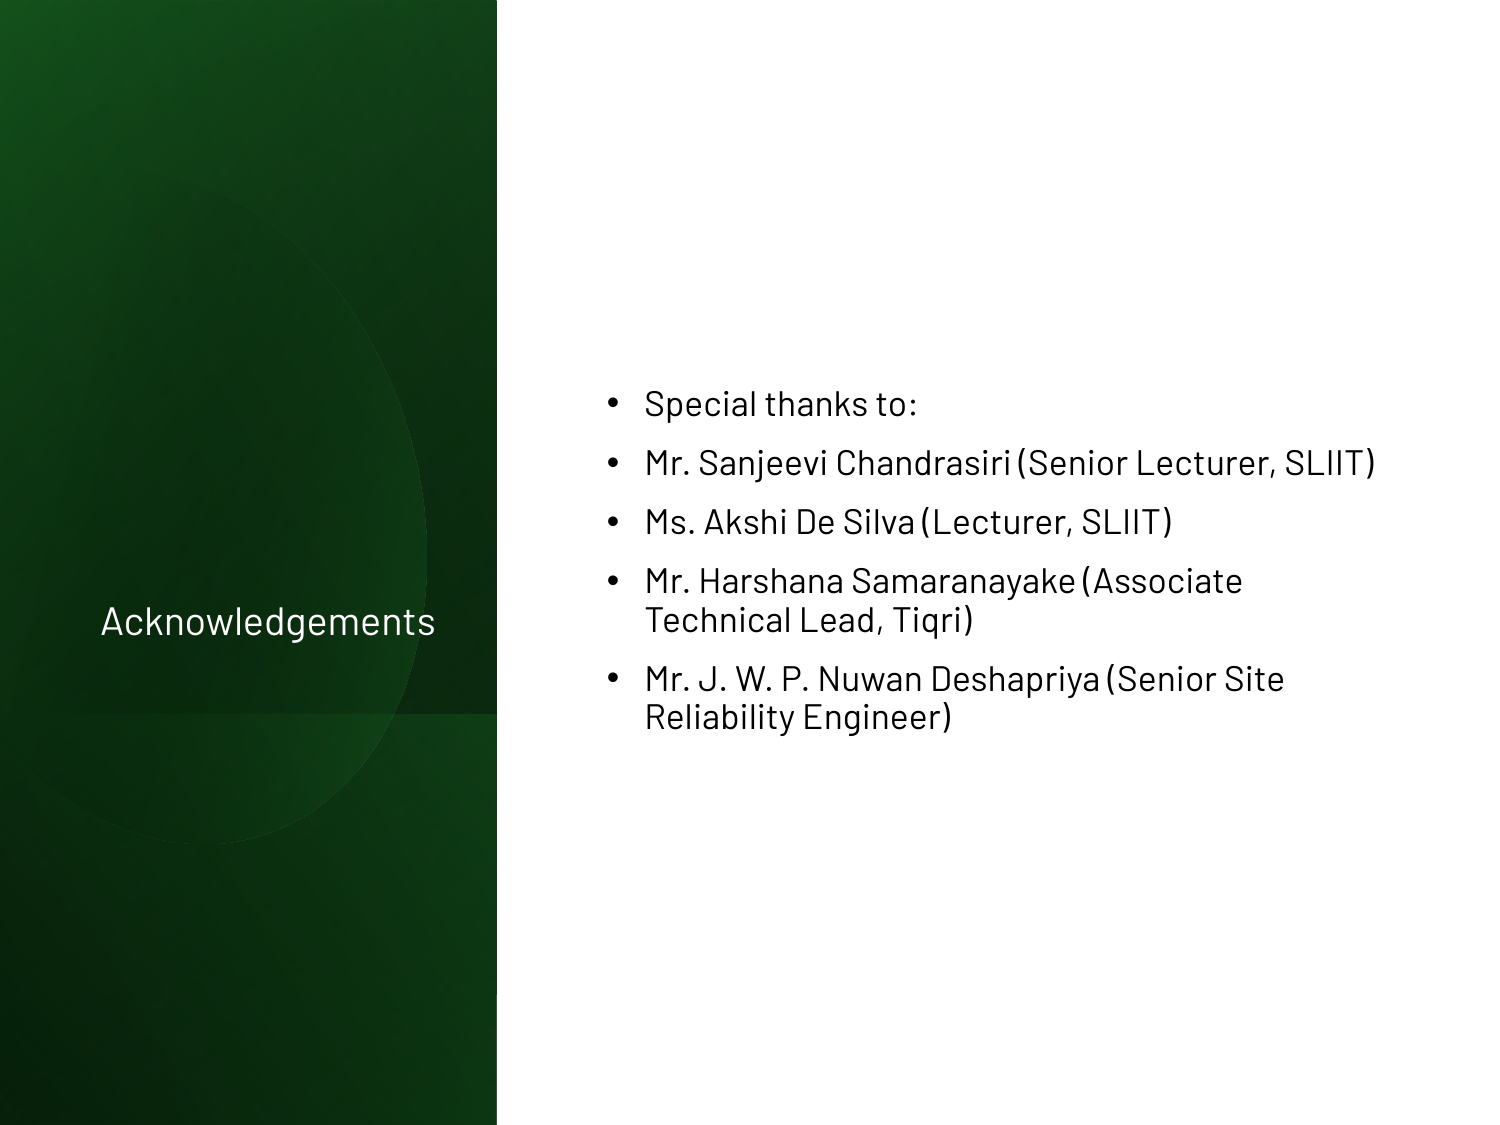

# Acknowledgements
Special thanks to:
Mr. Sanjeevi Chandrasiri (Senior Lecturer, SLIIT)
Ms. Akshi De Silva (Lecturer, SLIIT)
Mr. Harshana Samaranayake (Associate Technical Lead, Tiqri)
Mr. J. W. P. Nuwan Deshapriya (Senior Site Reliability Engineer)